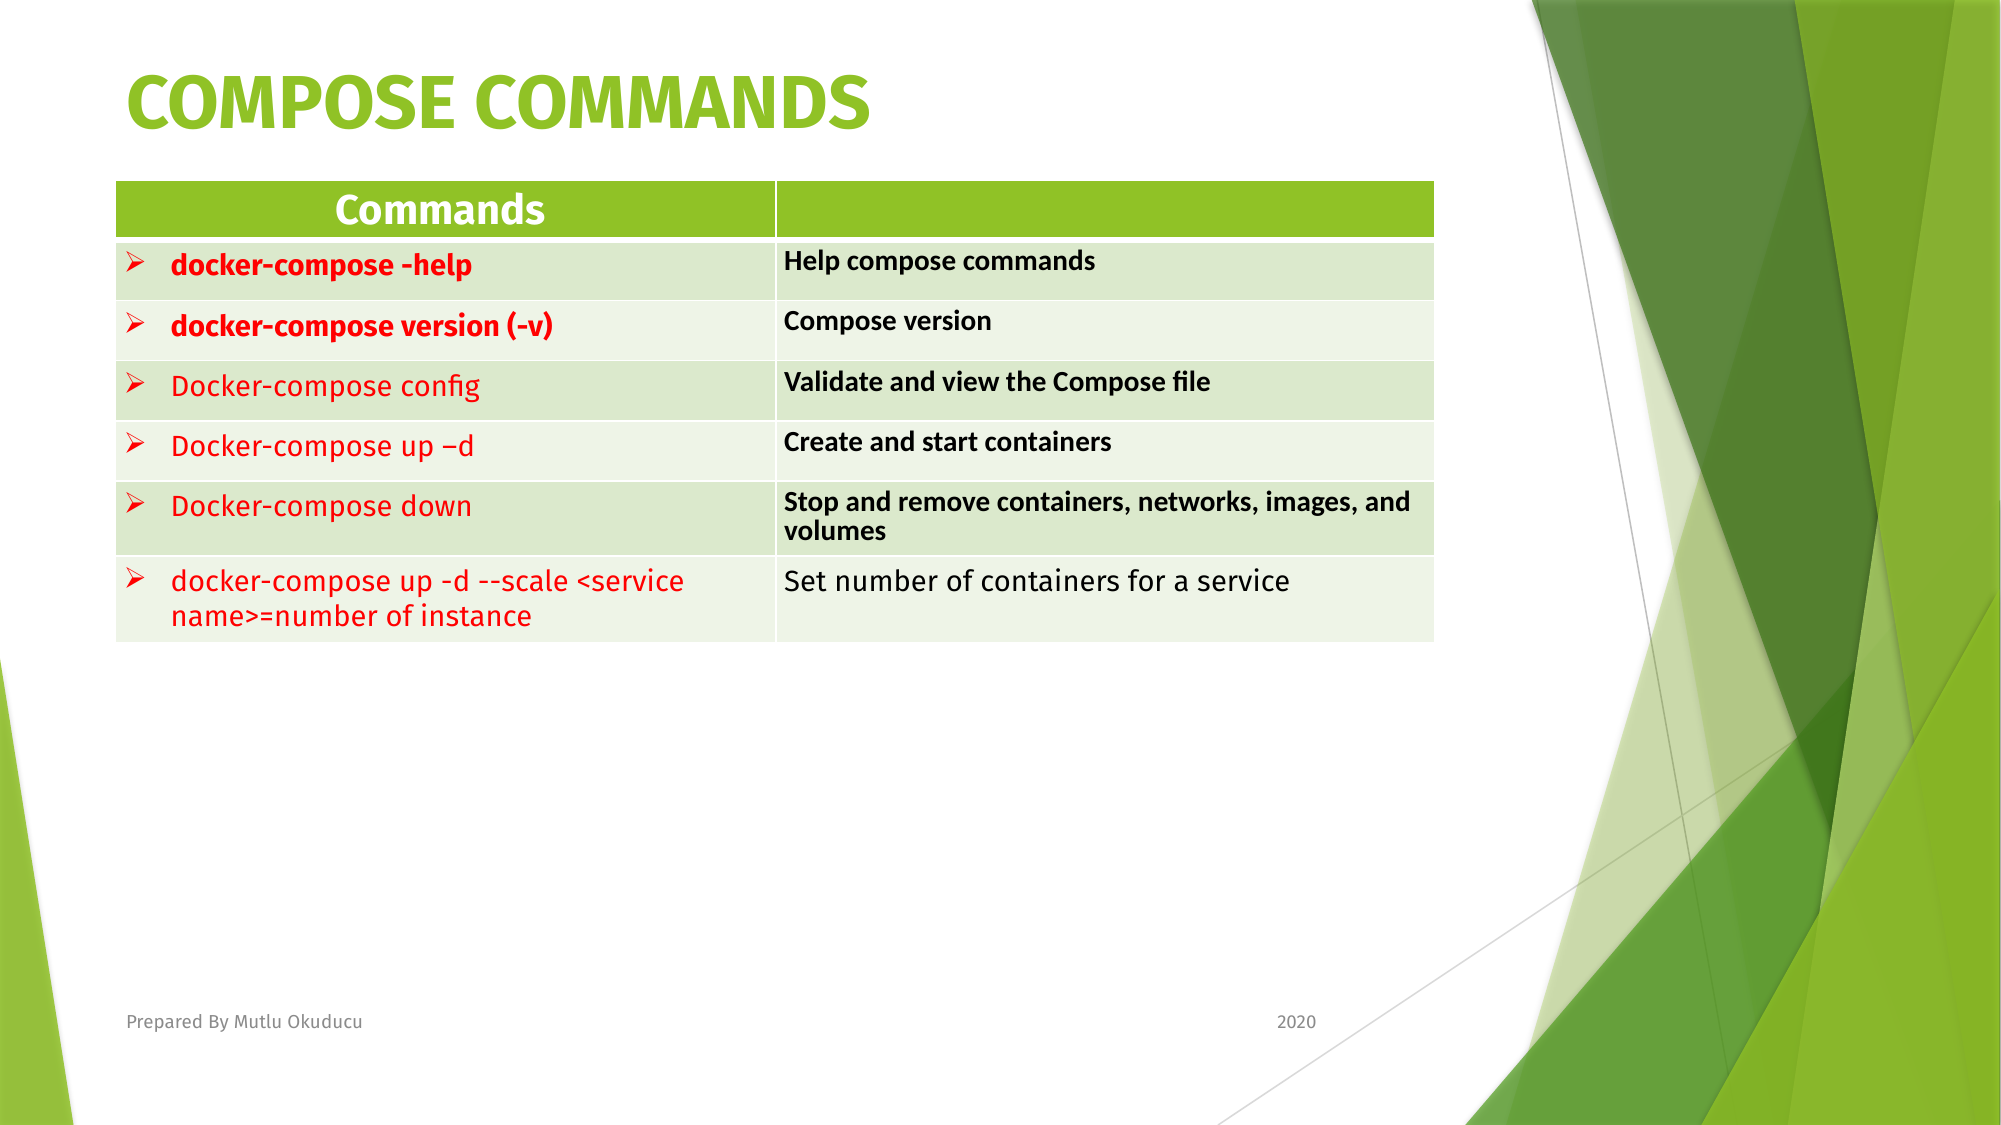

# compose commands
| Commands |  |
| --- | --- |
| docker-compose -help | Help compose commands |
| docker-compose version (-v) | Compose version |
| Docker-compose config | Validate and view the Compose file |
| Docker-compose up –d | Create and start containers |
| Docker-compose down | Stop and remove containers, networks, images, and volumes |
| docker-compose up -d --scale <service name>=number of instance | Set number of containers for a service |

Prepared By Mutlu Okuducu
2020